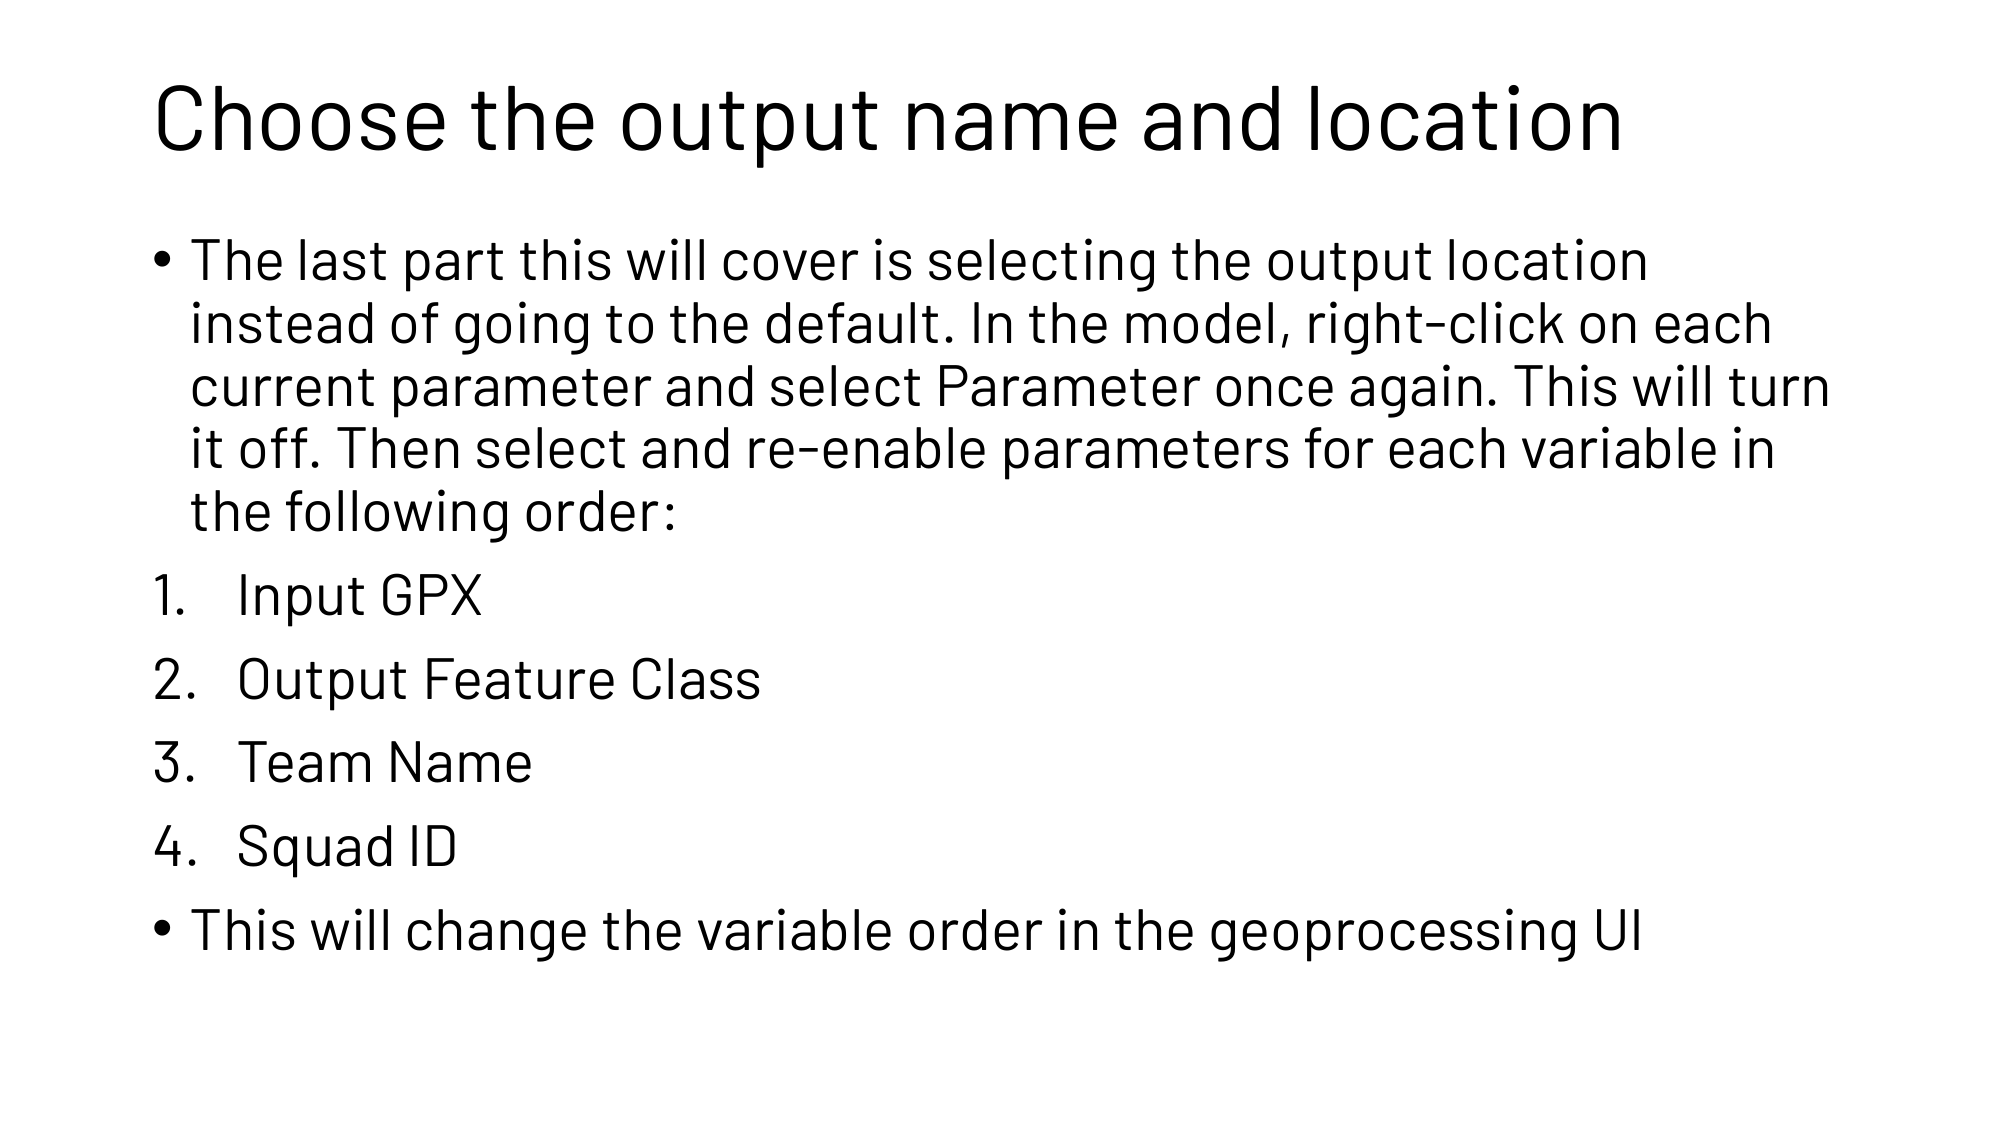

# Choose the output name and location
The last part this will cover is selecting the output location instead of going to the default. In the model, right-click on each current parameter and select Parameter once again. This will turn it off. Then select and re-enable parameters for each variable in the following order:
Input GPX
Output Feature Class
Team Name
Squad ID
This will change the variable order in the geoprocessing UI